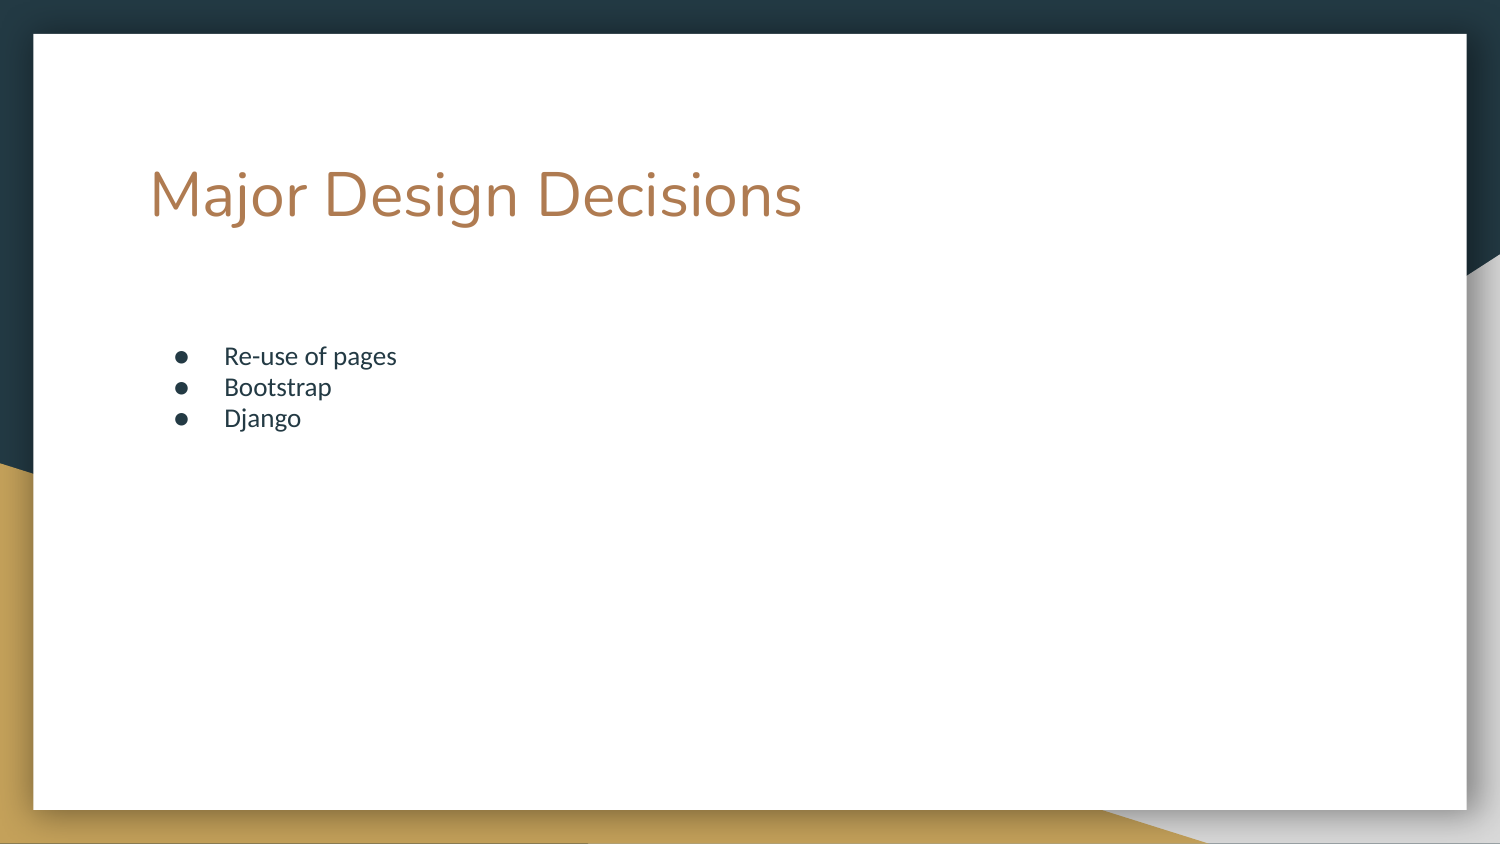

# Major Design Decisions
Re-use of pages
Bootstrap
Django